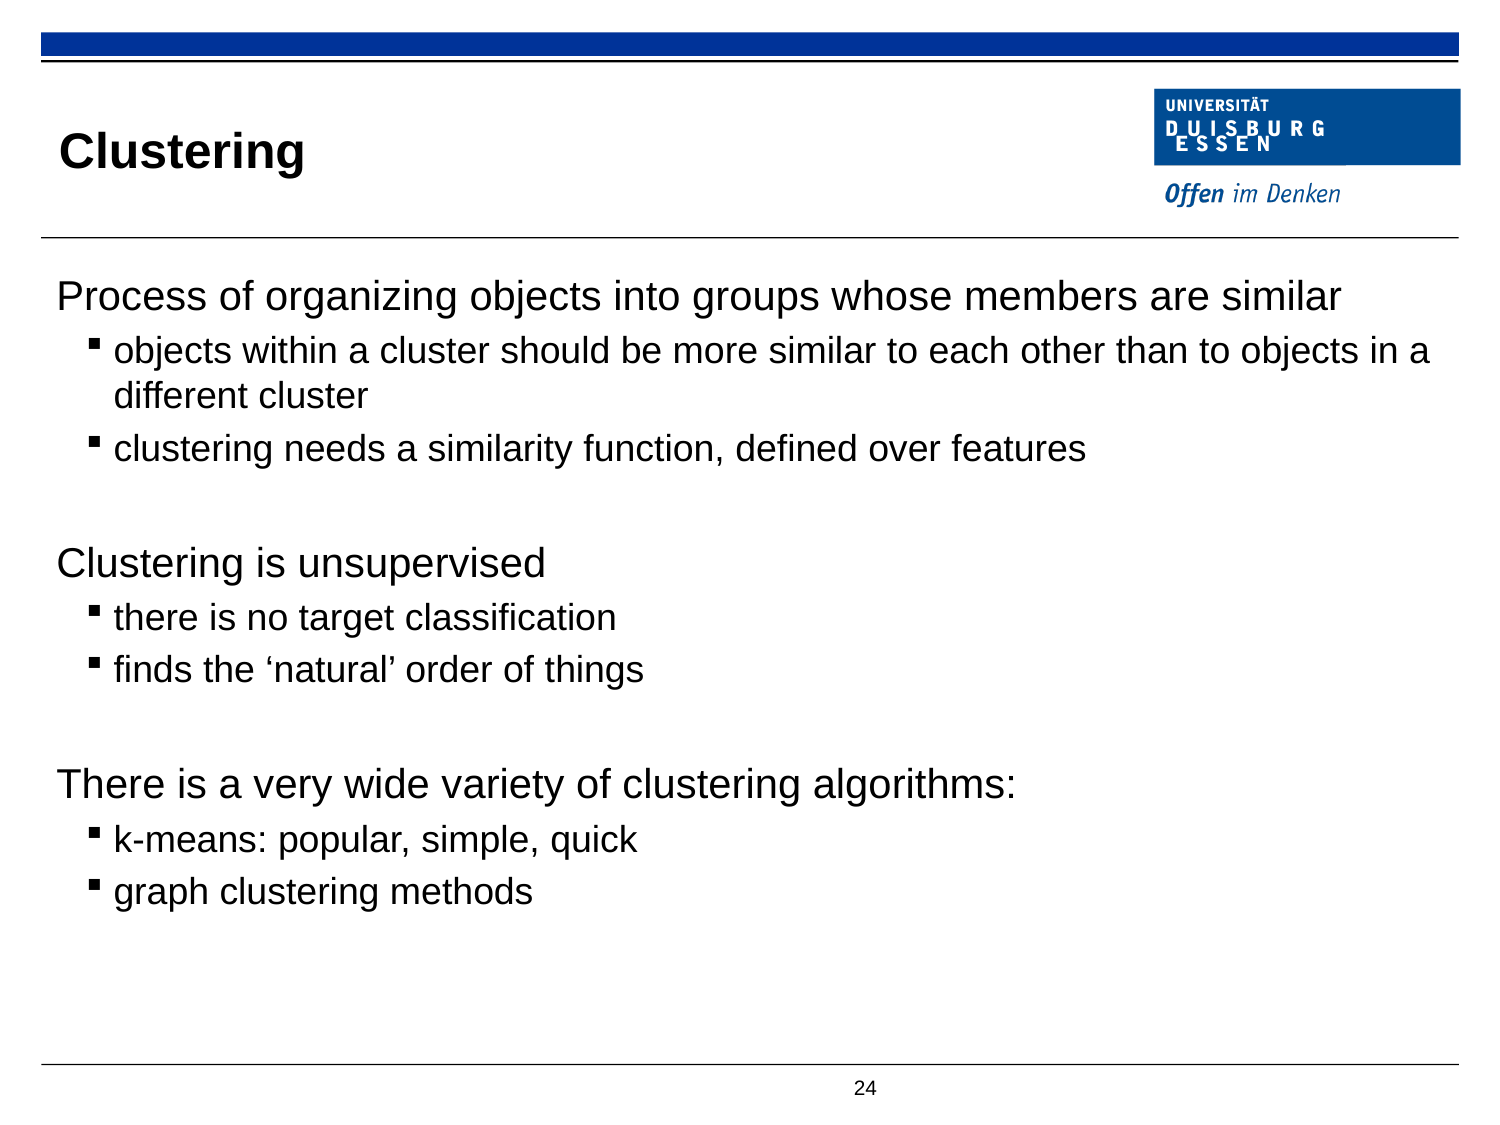

# Clustering
Process of organizing objects into groups whose members are similar
objects within a cluster should be more similar to each other than to objects in a different cluster
clustering needs a similarity function, defined over features

Clustering is unsupervised
there is no target classification
finds the ‘natural’ order of things

There is a very wide variety of clustering algorithms:
k-means: popular, simple, quick
graph clustering methods